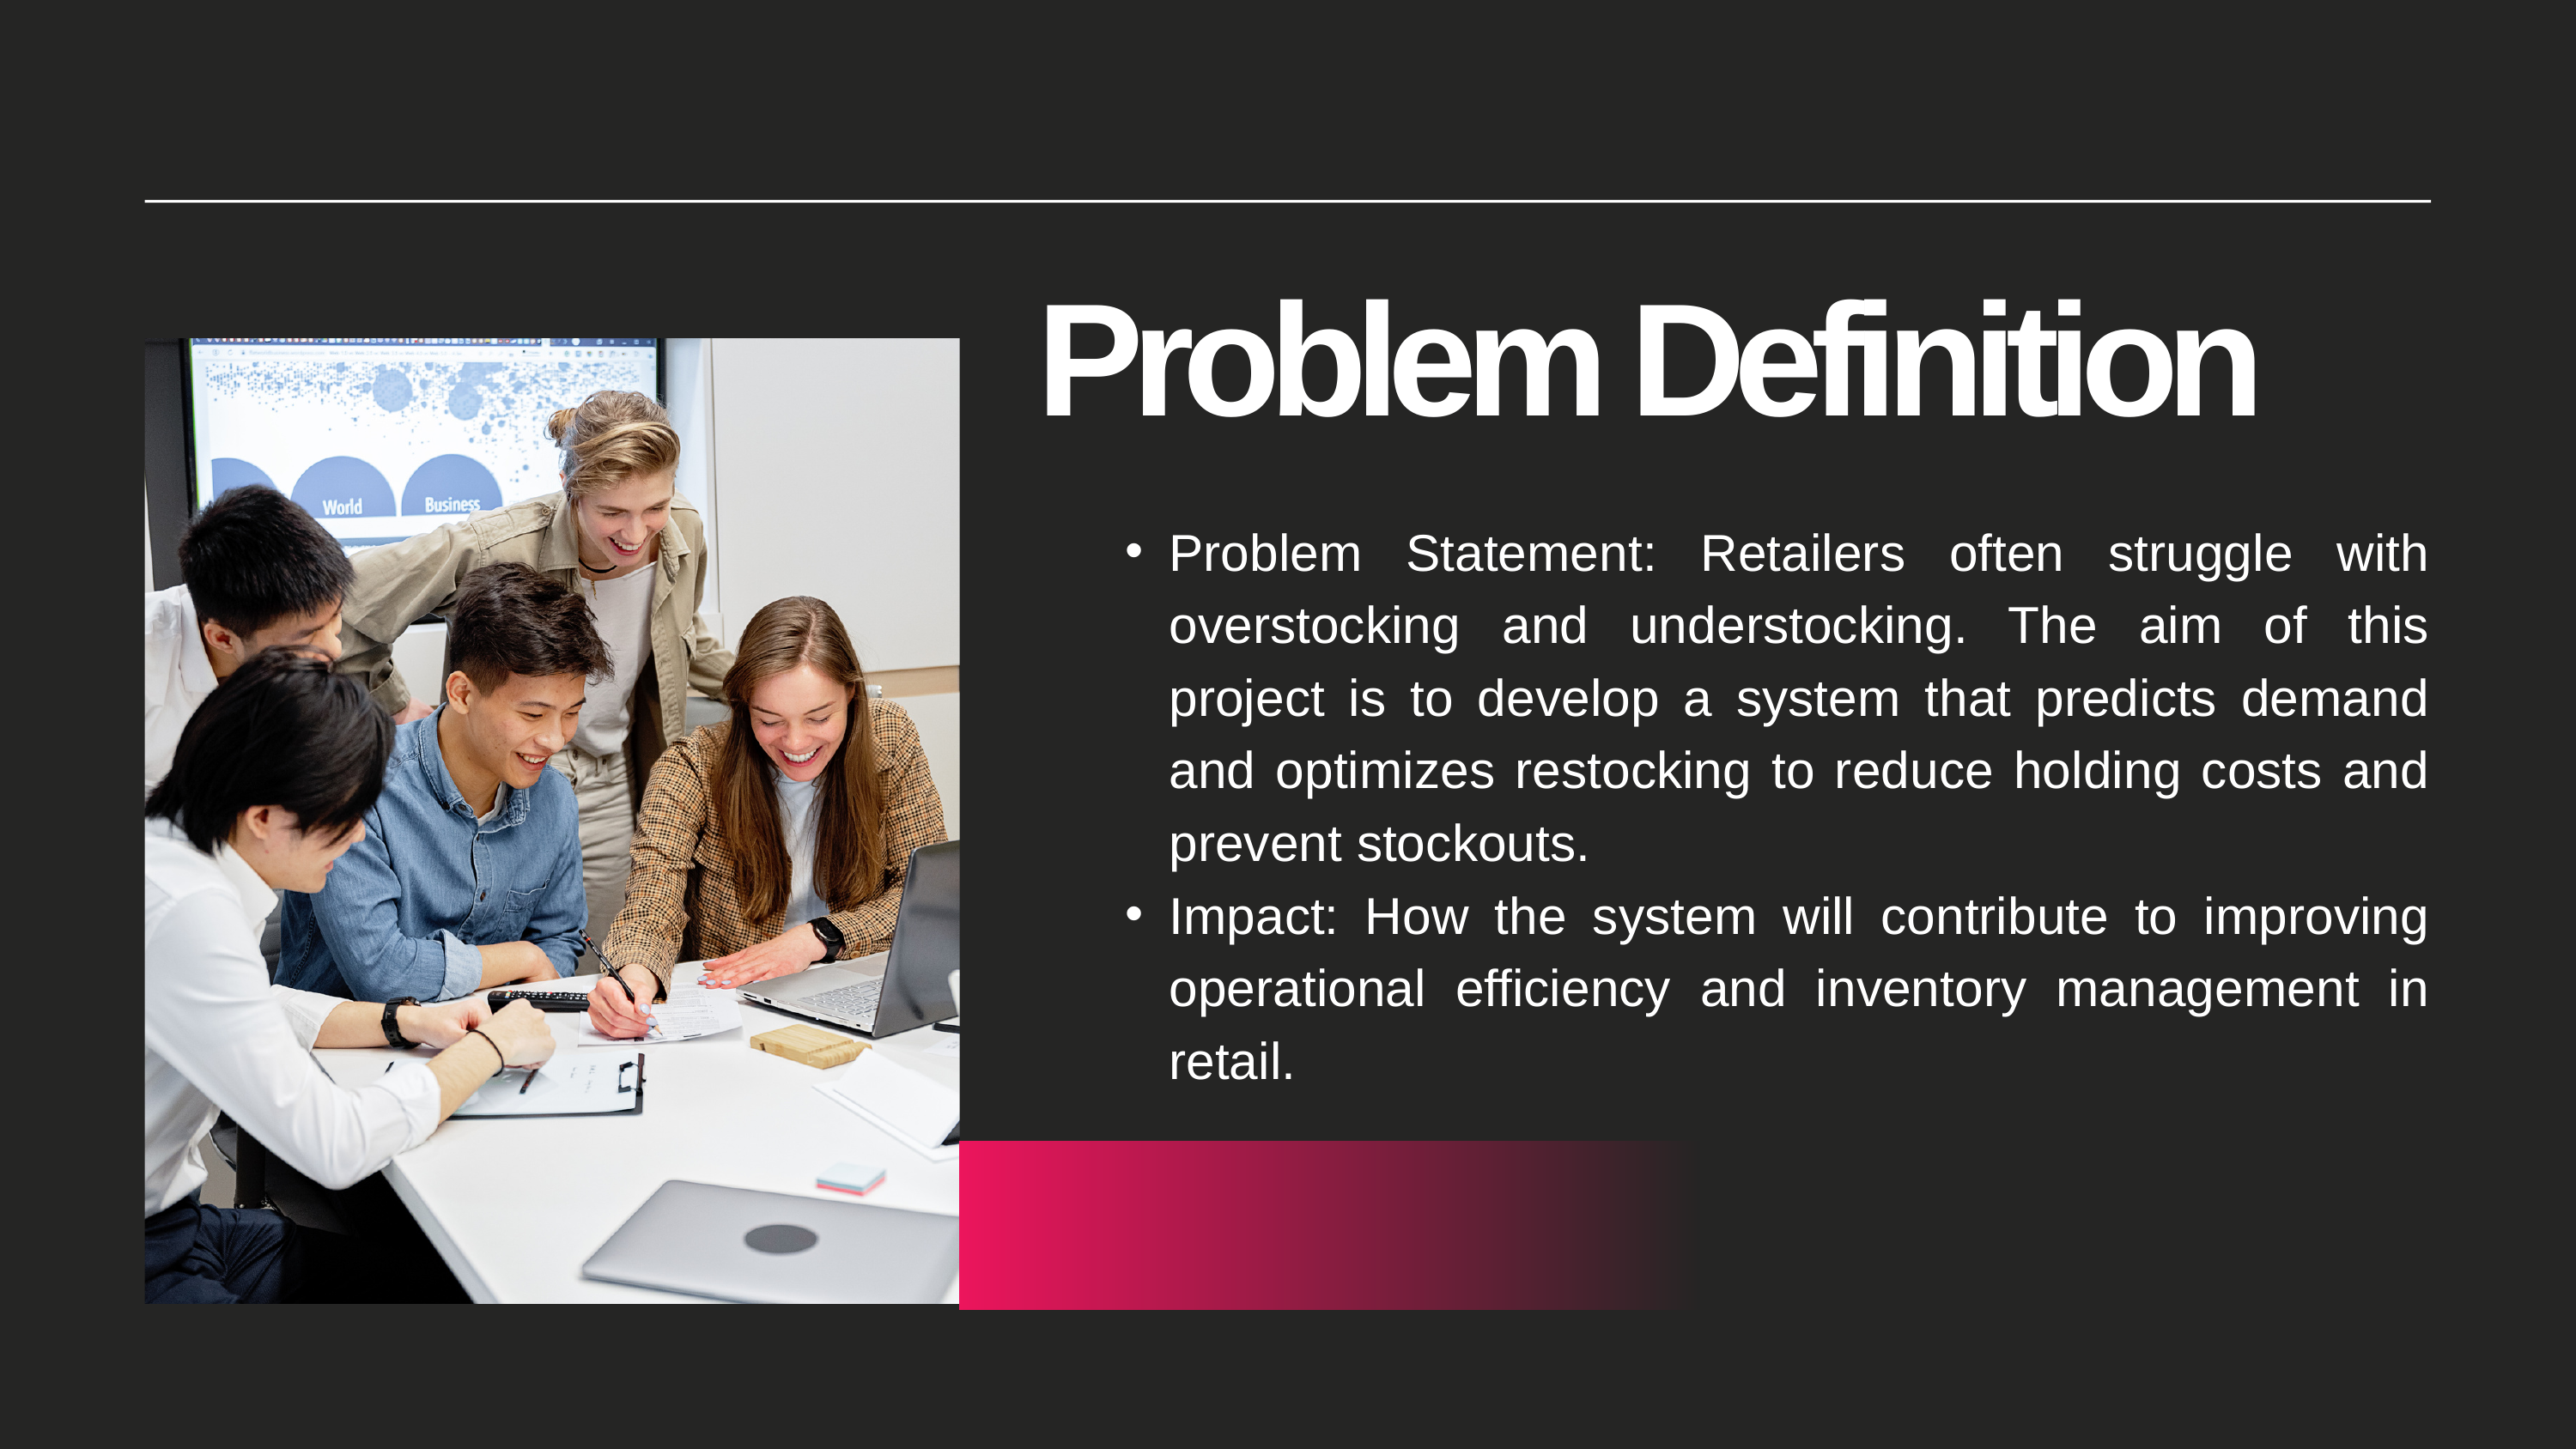

Problem Definition

Problem Statement: Retailers often struggle with overstocking and understocking. The aim of this project is to develop a system that predicts demand and optimizes restocking to reduce holding costs and prevent stockouts.
Impact: How the system will contribute to improving operational efficiency and inventory management in retail.